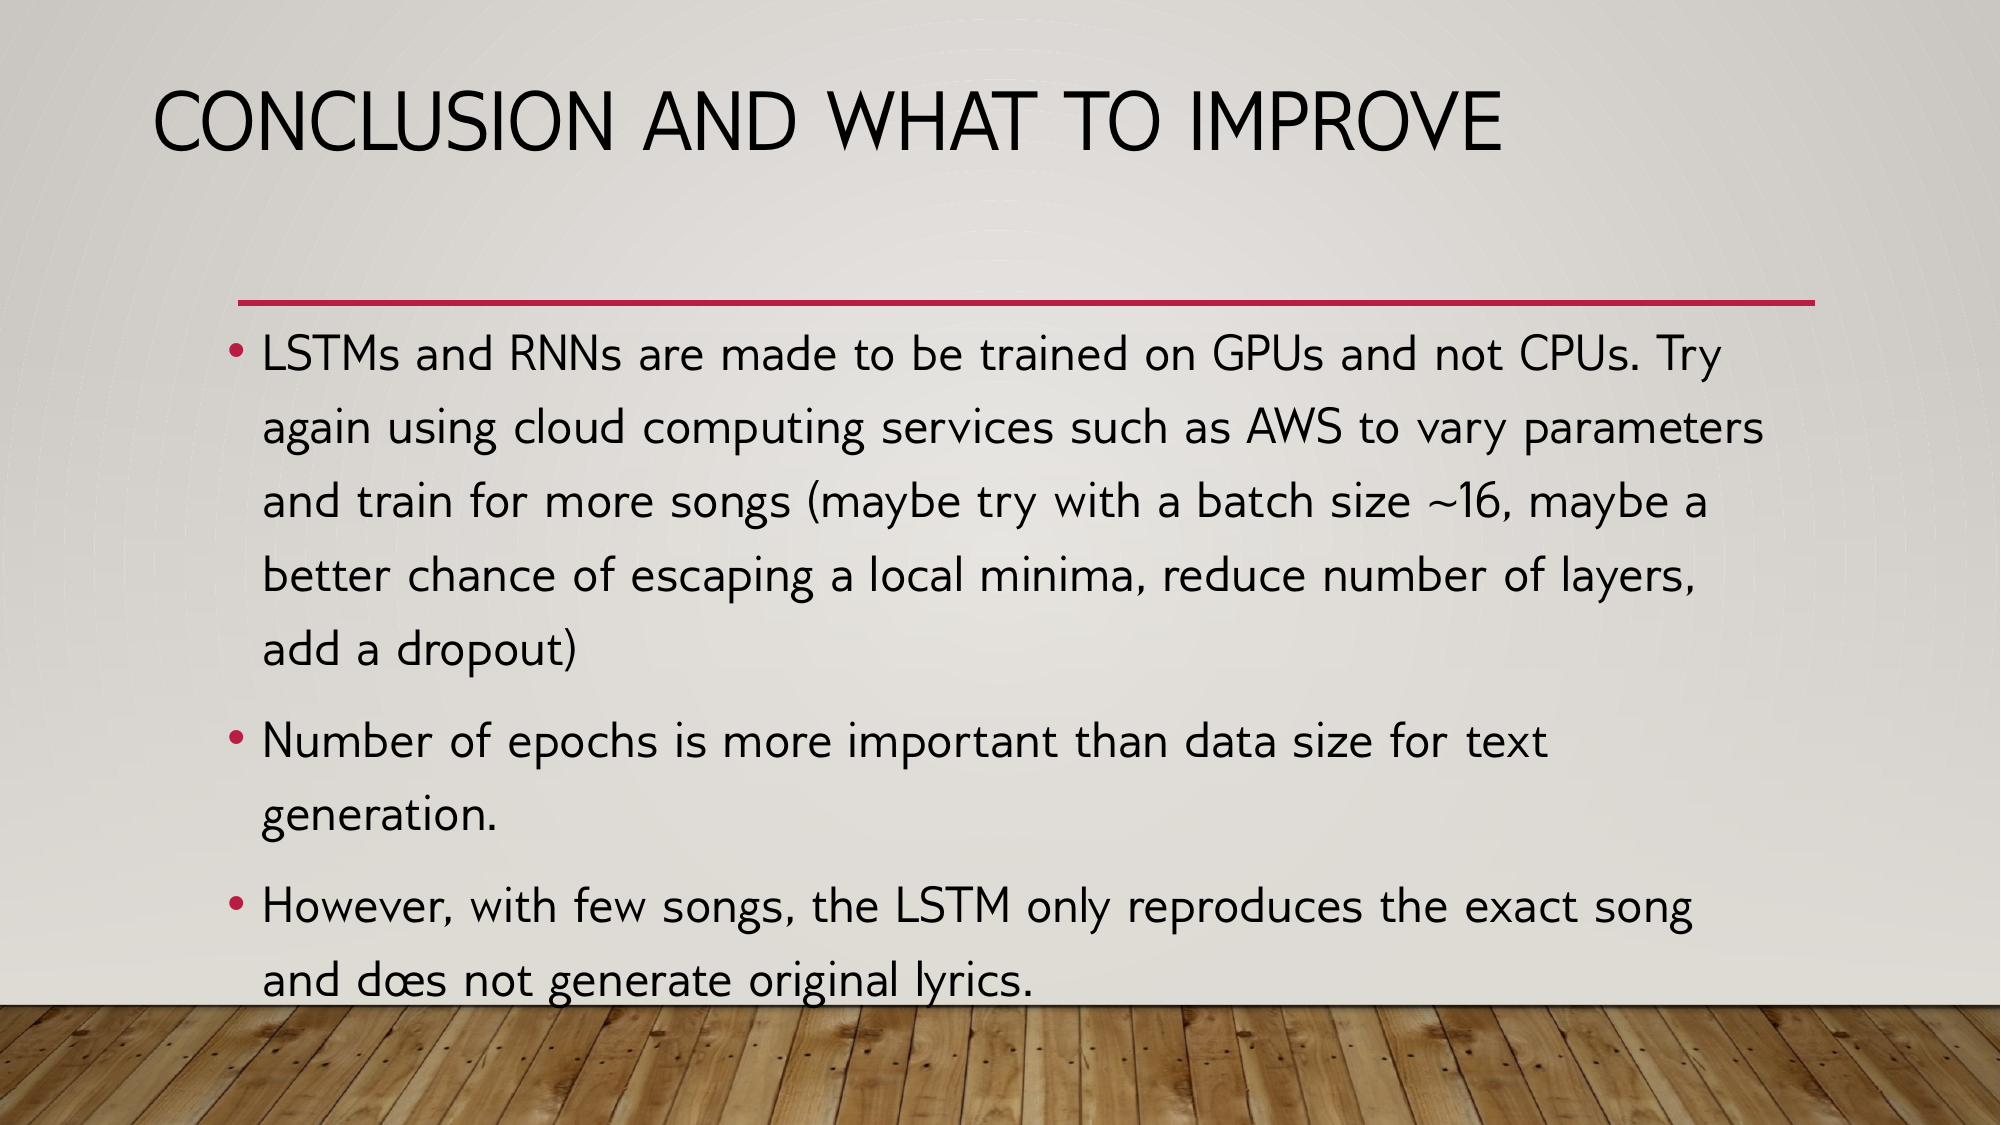

# Conclusion and what to improve
LSTMs and RNNs are made to be trained on GPUs and not CPUs. Try again using cloud computing services such as AWS to vary parameters and train for more songs (maybe try with a batch size ~16, maybe a better chance of escaping a local minima, reduce number of layers, add a dropout)
Number of epochs is more important than data size for text generation.
However, with few songs, the LSTM only reproduces the exact song and does not generate original lyrics.